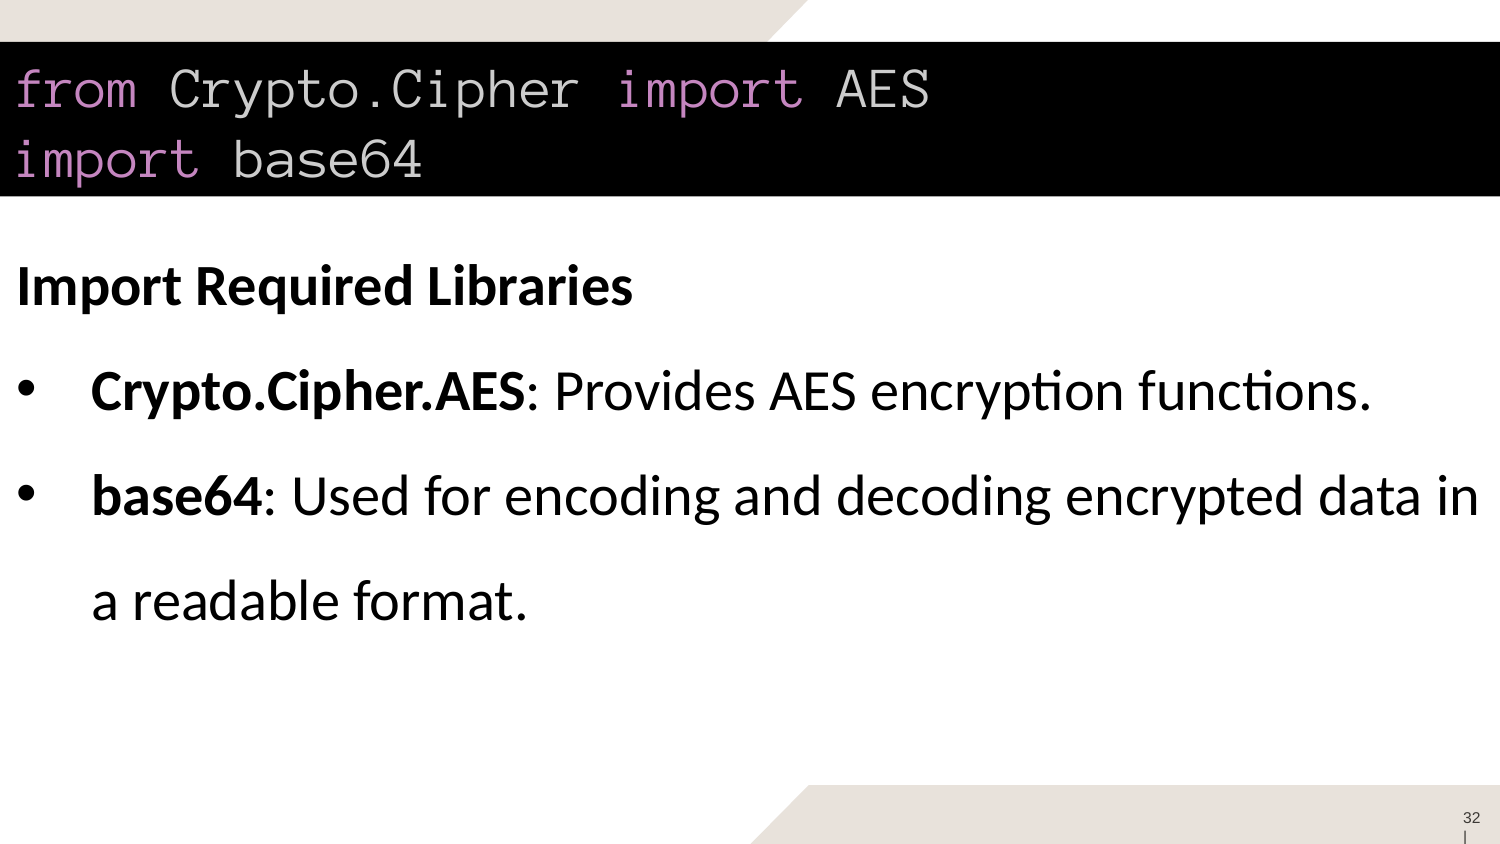

from Crypto.Cipher import AES
import base64
Import Required Libraries
Crypto.Cipher.AES: Provides AES encryption functions.
base64: Used for encoding and decoding encrypted data in a readable format.
32 |